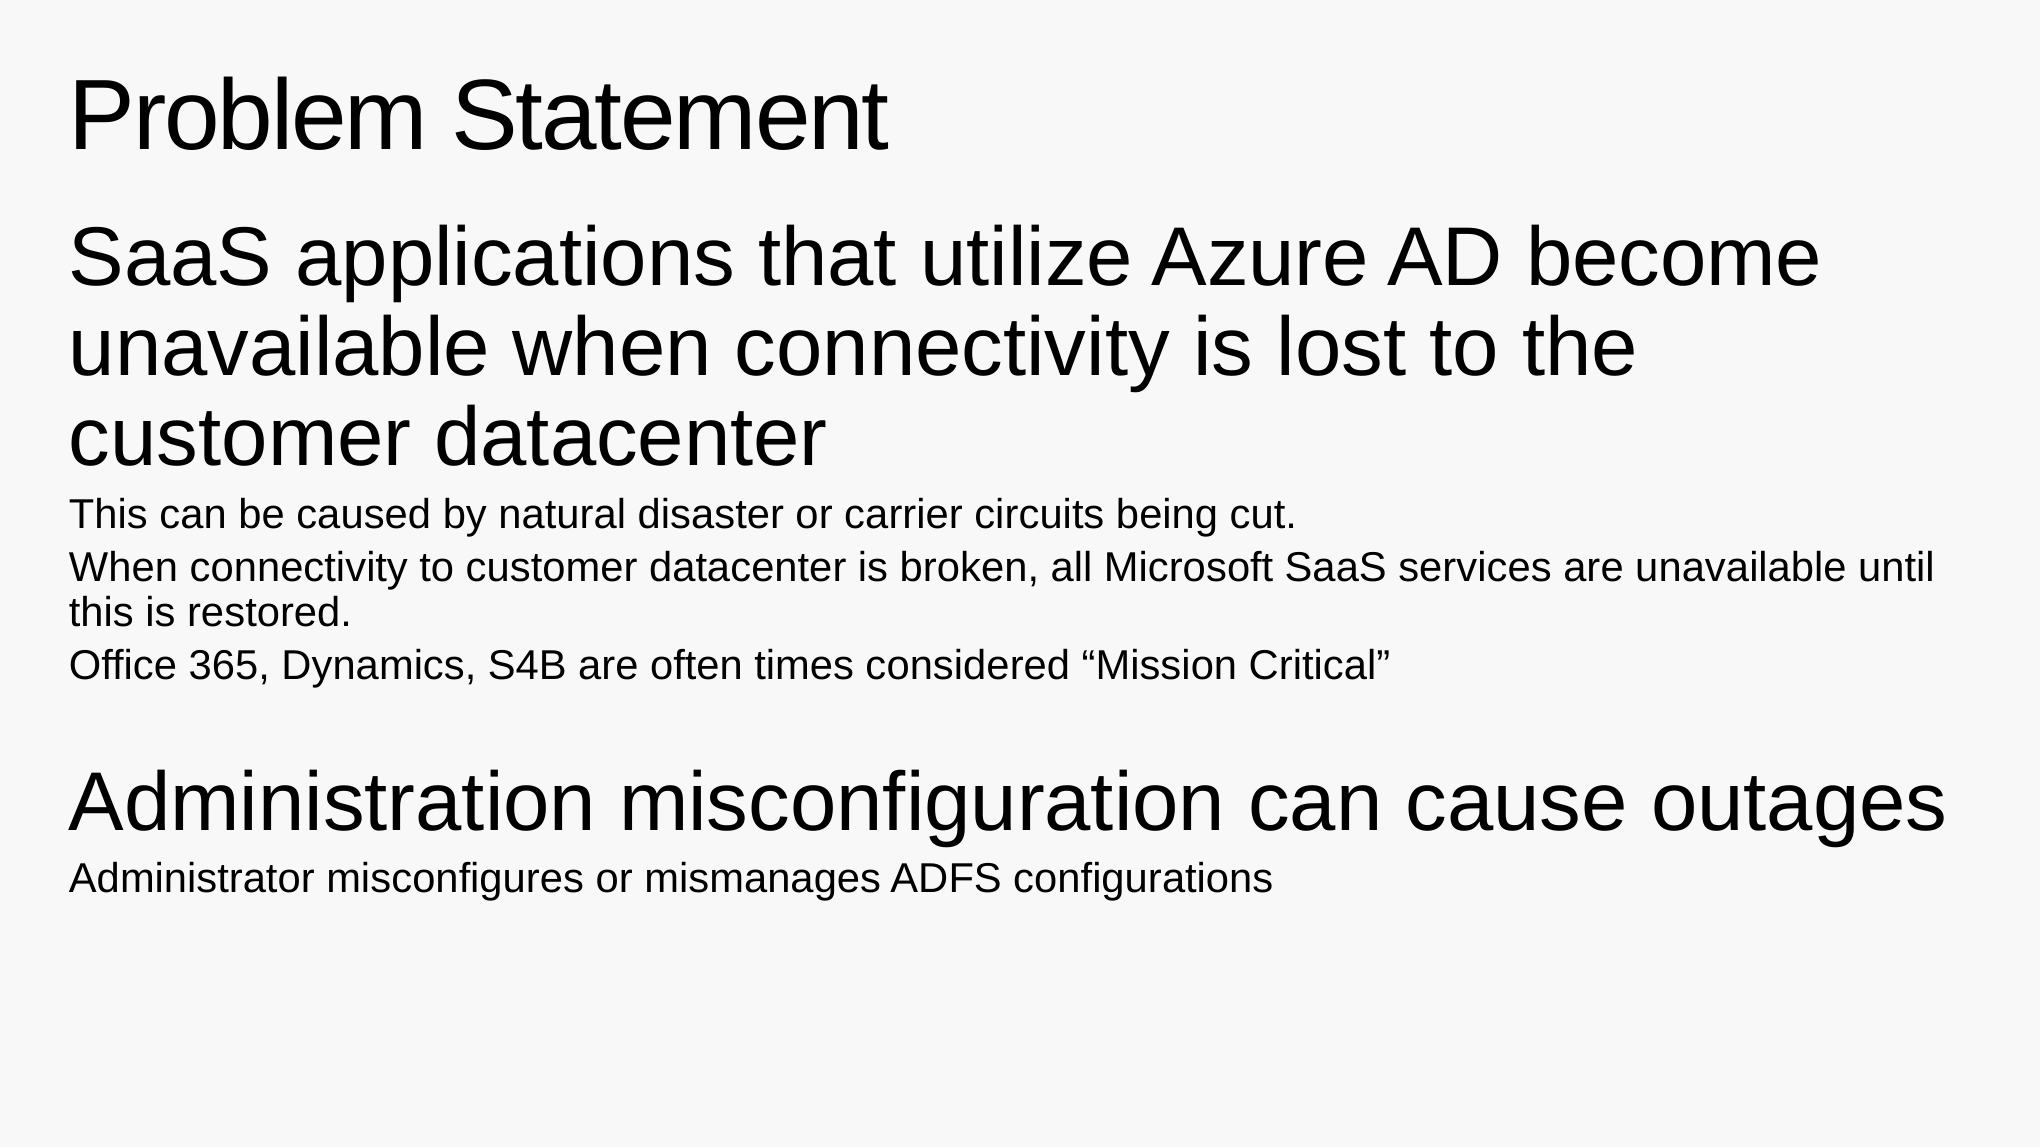

# Problem Statement
SaaS applications that utilize Azure AD become unavailable when connectivity is lost to the customer datacenter
This can be caused by natural disaster or carrier circuits being cut.
When connectivity to customer datacenter is broken, all Microsoft SaaS services are unavailable until this is restored.
Office 365, Dynamics, S4B are often times considered “Mission Critical”

Administration misconfiguration can cause outages
Administrator misconfigures or mismanages ADFS configurations